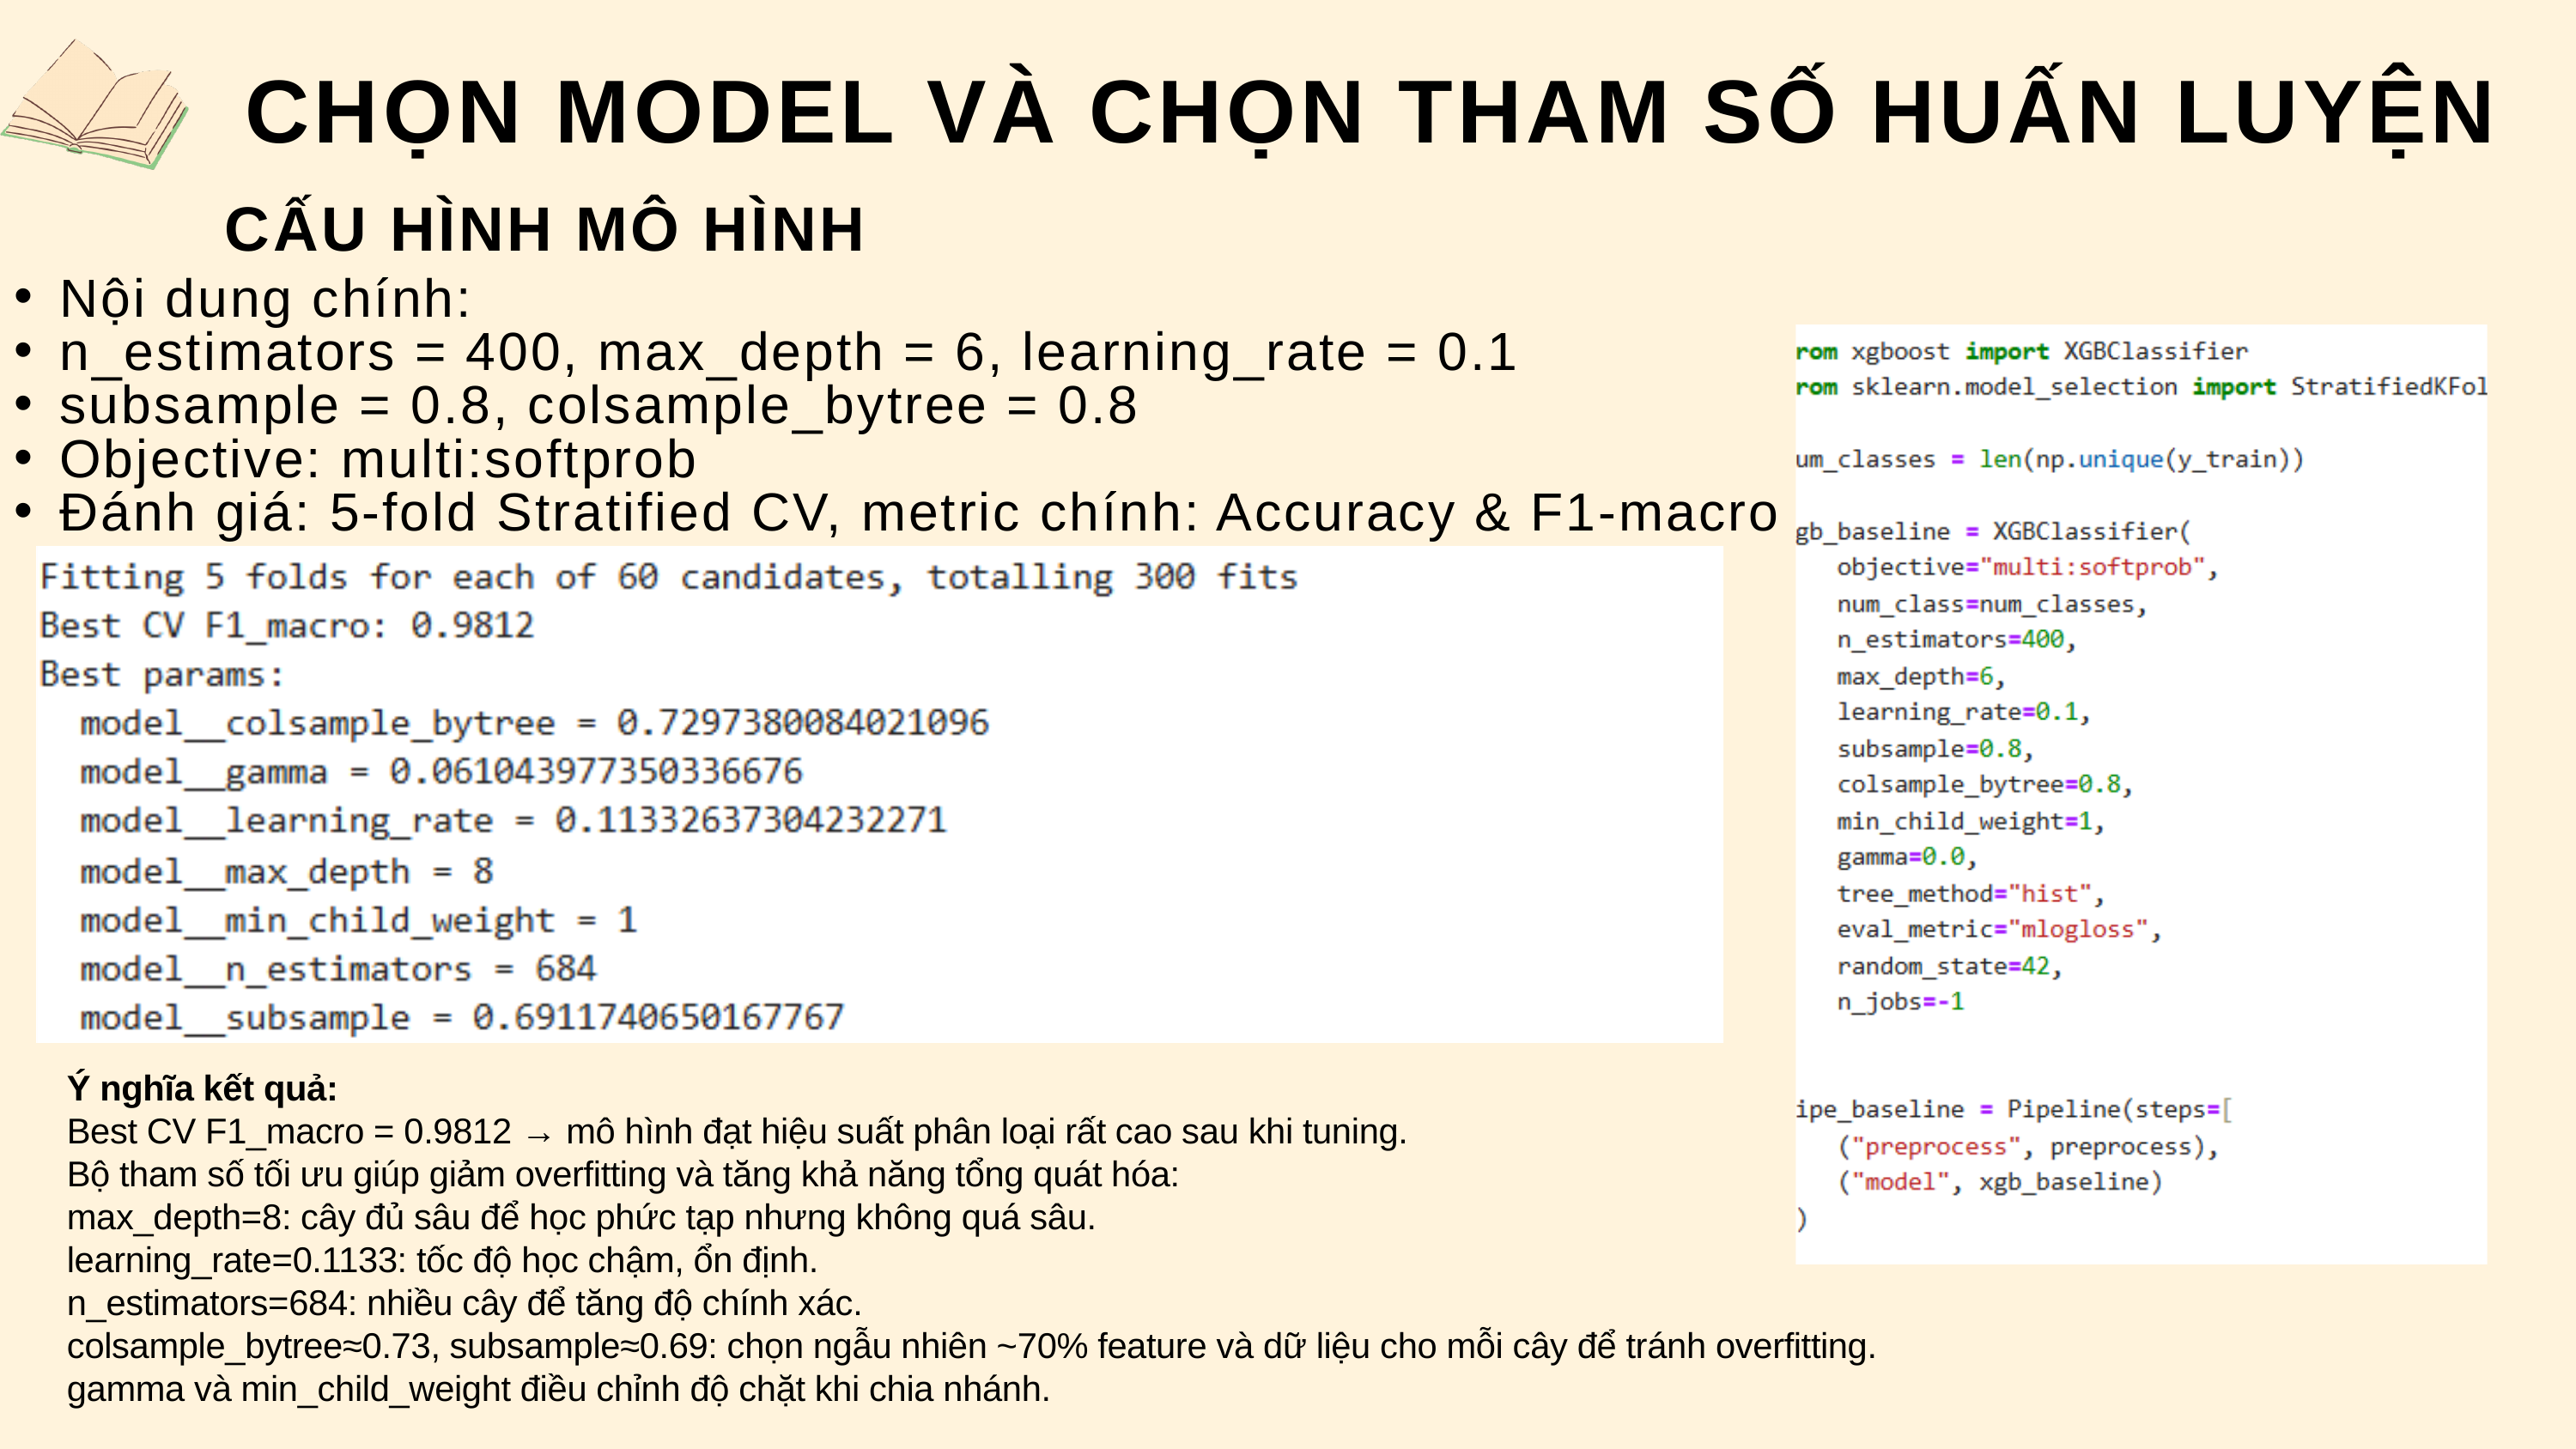

CHỌN MODEL VÀ CHỌN THAM SỐ HUẤN LUYỆN

CẤU HÌNH MÔ HÌNH
Nội dung chính:
n_estimators = 400, max_depth = 6, learning_rate = 0.1
subsample = 0.8, colsample_bytree = 0.8
Objective: multi:softprob
Đánh giá: 5-fold Stratified CV, metric chính: Accuracy & F1-macro

Ý nghĩa kết quả:
Best CV F1_macro = 0.9812 → mô hình đạt hiệu suất phân loại rất cao sau khi tuning.
Bộ tham số tối ưu giúp giảm overfitting và tăng khả năng tổng quát hóa:
max_depth=8: cây đủ sâu để học phức tạp nhưng không quá sâu.
learning_rate=0.1133: tốc độ học chậm, ổn định.
n_estimators=684: nhiều cây để tăng độ chính xác.
colsample_bytree≈0.73, subsample≈0.69: chọn ngẫu nhiên ~70% feature và dữ liệu cho mỗi cây để tránh overfitting.
gamma và min_child_weight điều chỉnh độ chặt khi chia nhánh.